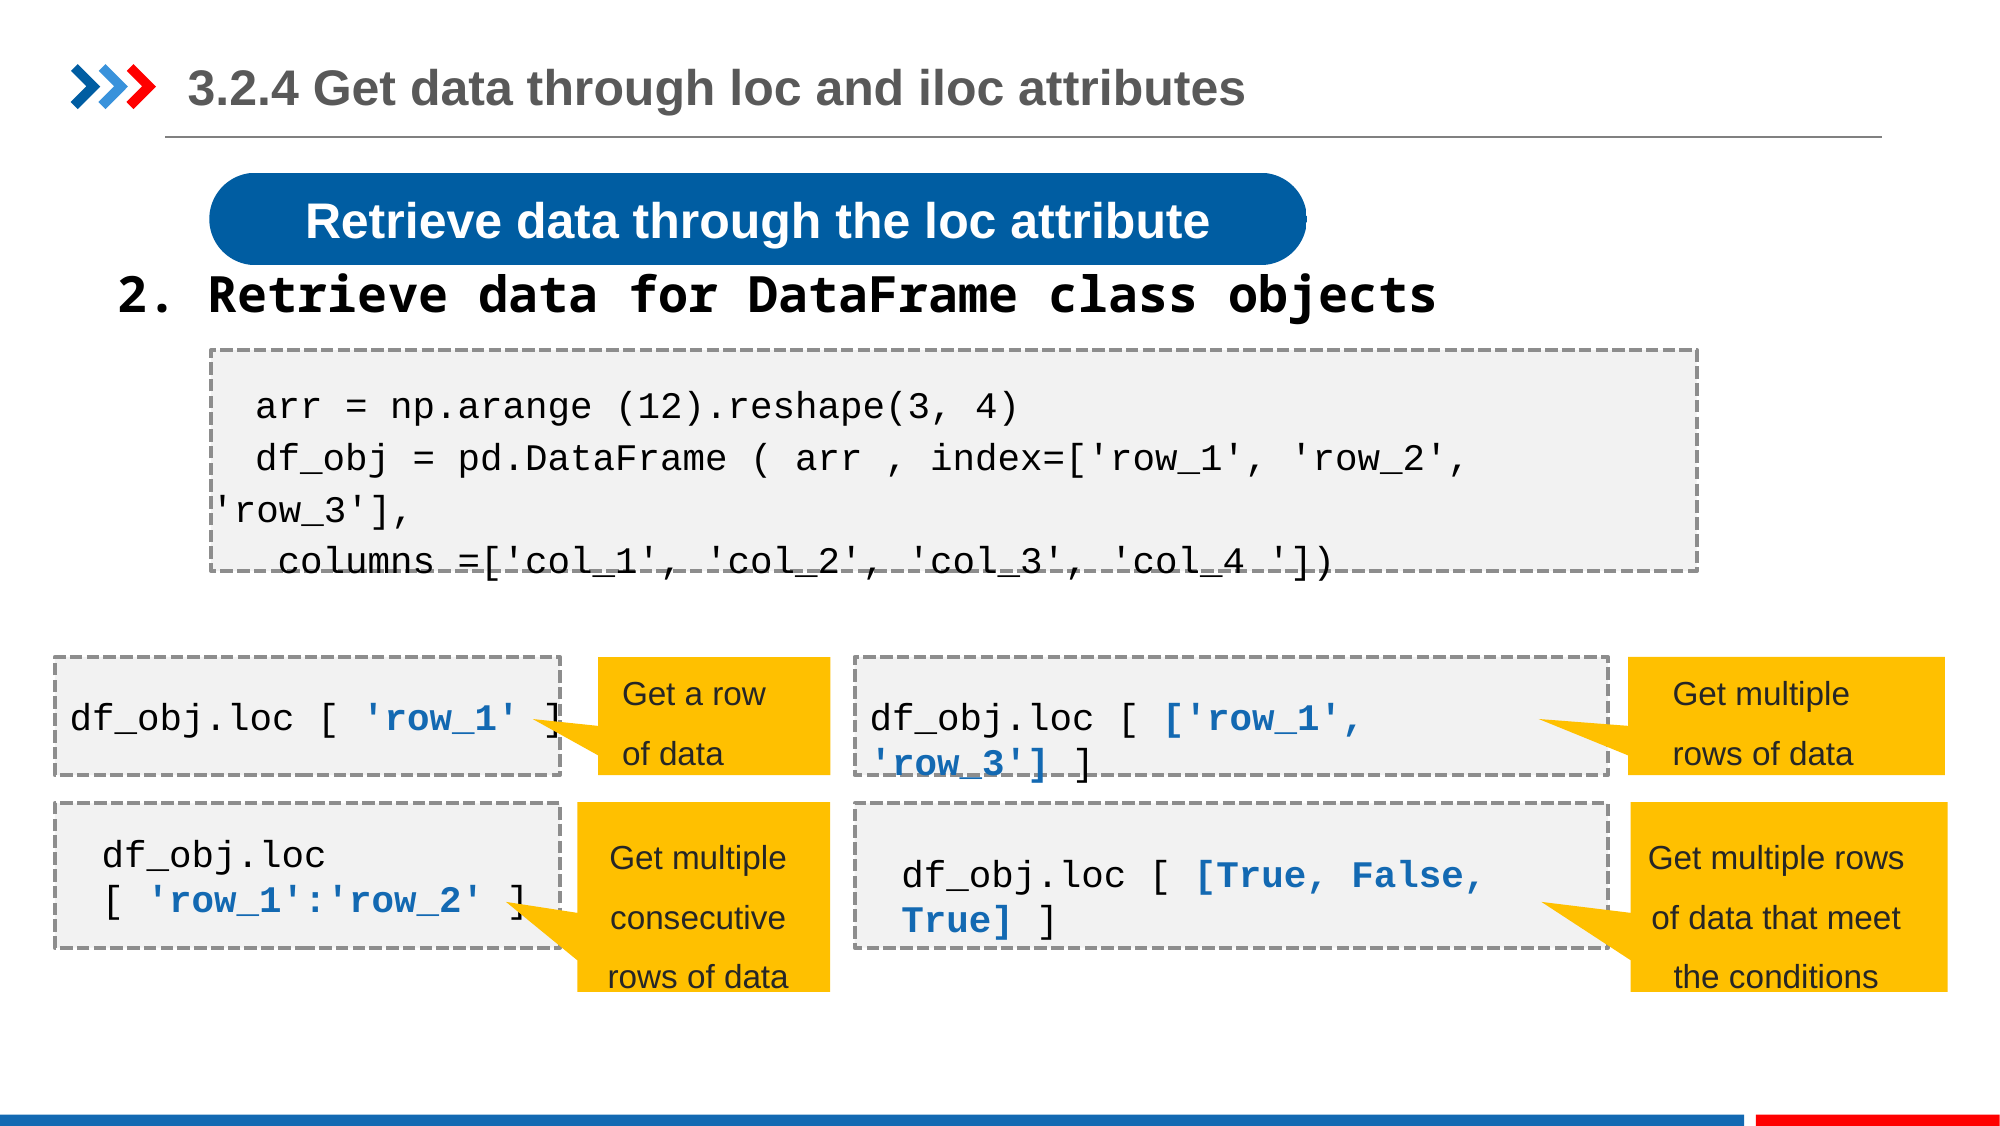

3.2.4 Get data through loc and iloc attributes
Retrieve data through the loc attribute
2. Retrieve data for DataFrame class objects

arr = np.arange (12).reshape(3, 4)
df_obj = pd.DataFrame ( arr , index=['row_1', 'row_2', 'row_3'],
 columns =['col_1', 'col_2', 'col_3', 'col_4 '])
Get a row of data
Get multiple rows of data

df_obj.loc [ 'row_1' ]
df_obj.loc [ ['row_1', 'row_3'] ]

Get multiple consecutive rows of data
Get multiple rows of data that meet the conditions
df_obj.loc [ 'row_1':'row_2' ]
df_obj.loc [ [True, False, True] ]